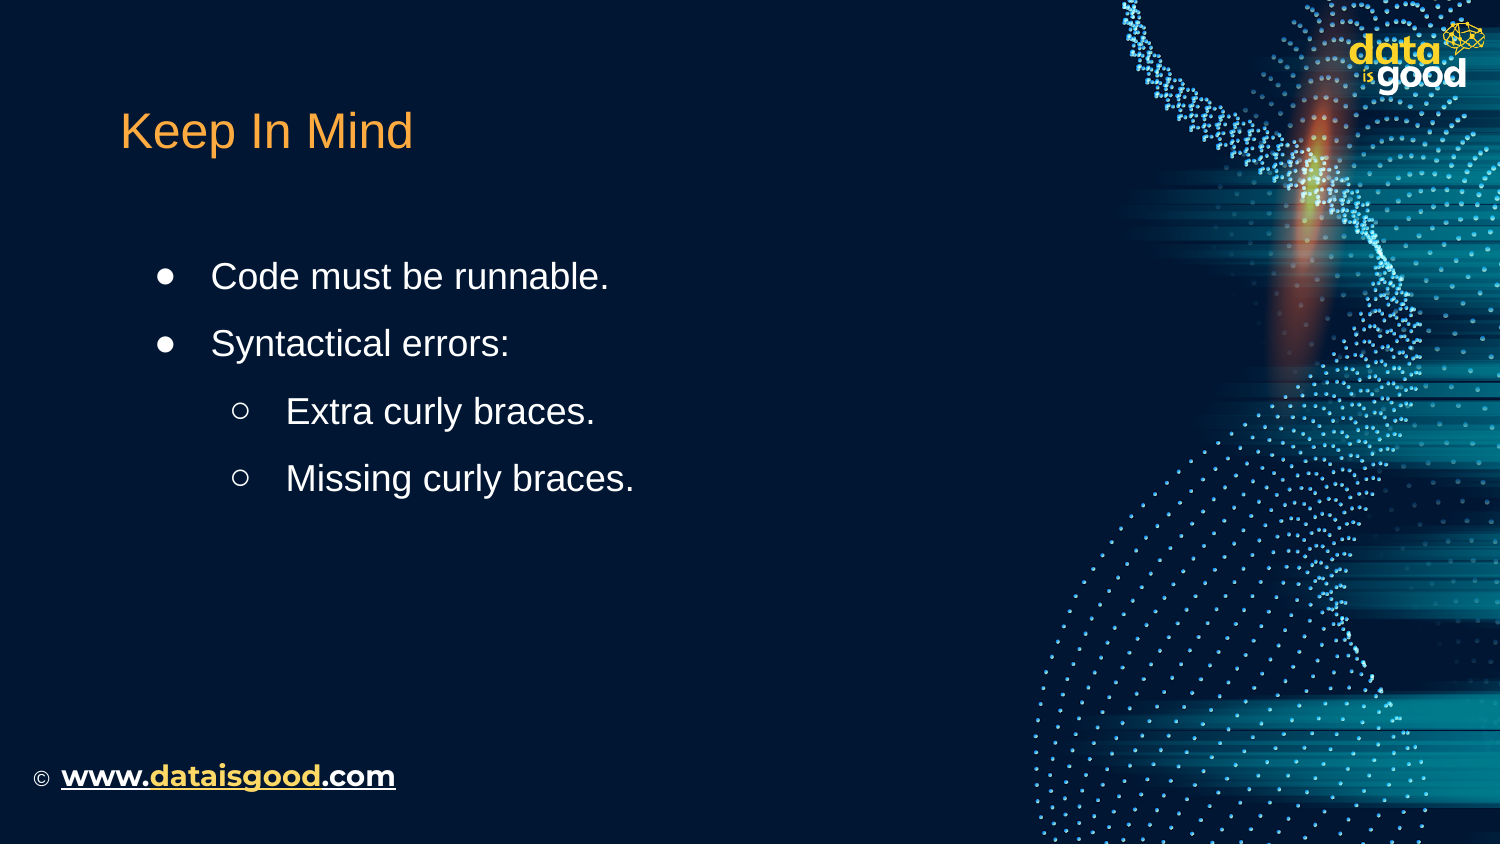

# Keep In Mind
Code must be runnable.
Syntactical errors:
Extra curly braces.
Missing curly braces.